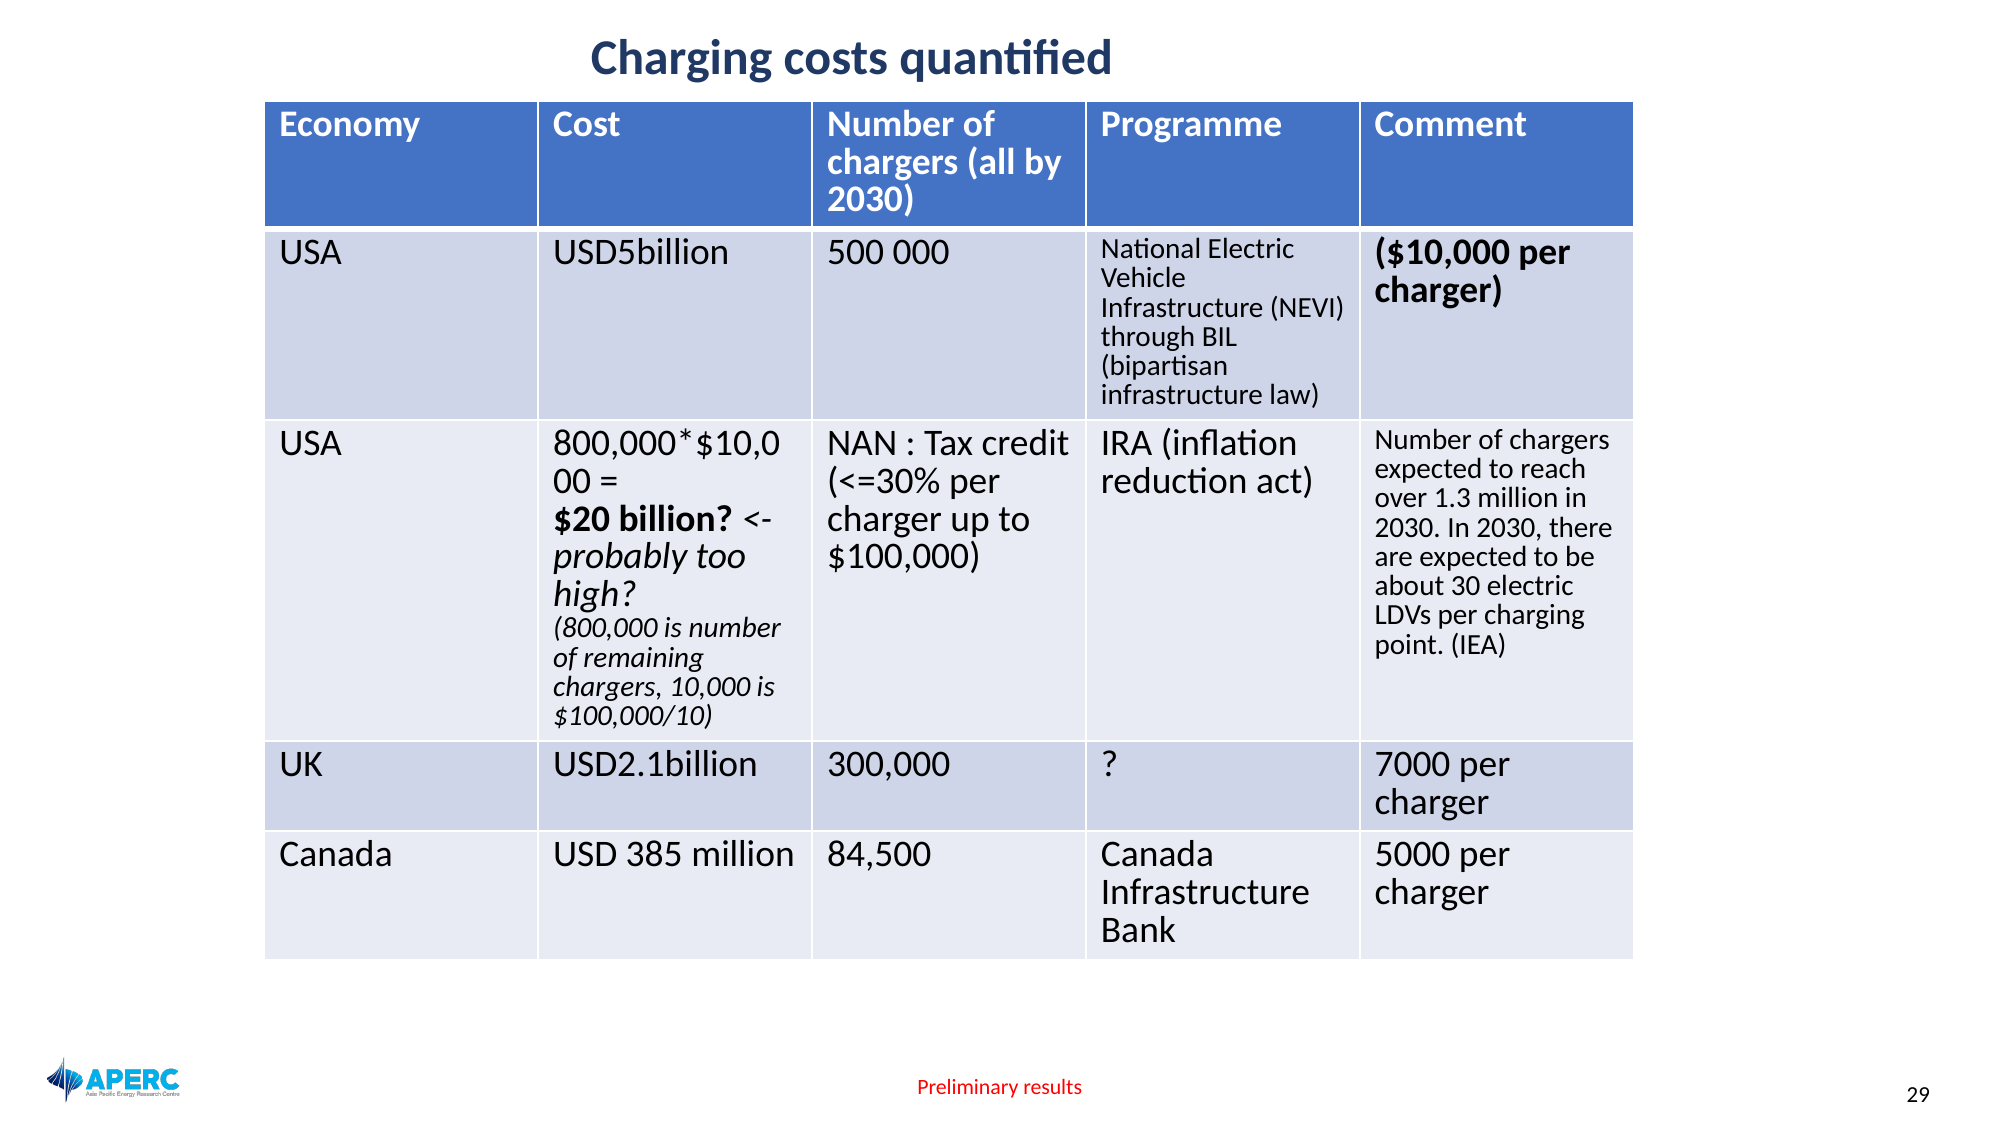

# Charging costs quantified
| Economy | Cost | Number of chargers (all by 2030) | Programme | Comment |
| --- | --- | --- | --- | --- |
| USA | USD5billion | 500 000 | National Electric Vehicle Infrastructure (NEVI) through BIL (bipartisan infrastructure law) | ($10,000 per charger) |
| USA | 800,000\*$10,000 = $20 billion? <- probably too high? (800,000 is number of remaining chargers, 10,000 is $100,000/10) | NAN : Tax credit (<=30% per charger up to $100,000) | IRA (inflation reduction act) | Number of chargers expected to reach over 1.3 million in 2030. In 2030, there are expected to be about 30 electric LDVs per charging point. (IEA) |
| UK | USD2.1billion | 300,000 | ? | 7000 per charger |
| Canada | USD 385 million | 84,500 | Canada Infrastructure Bank | 5000 per charger |